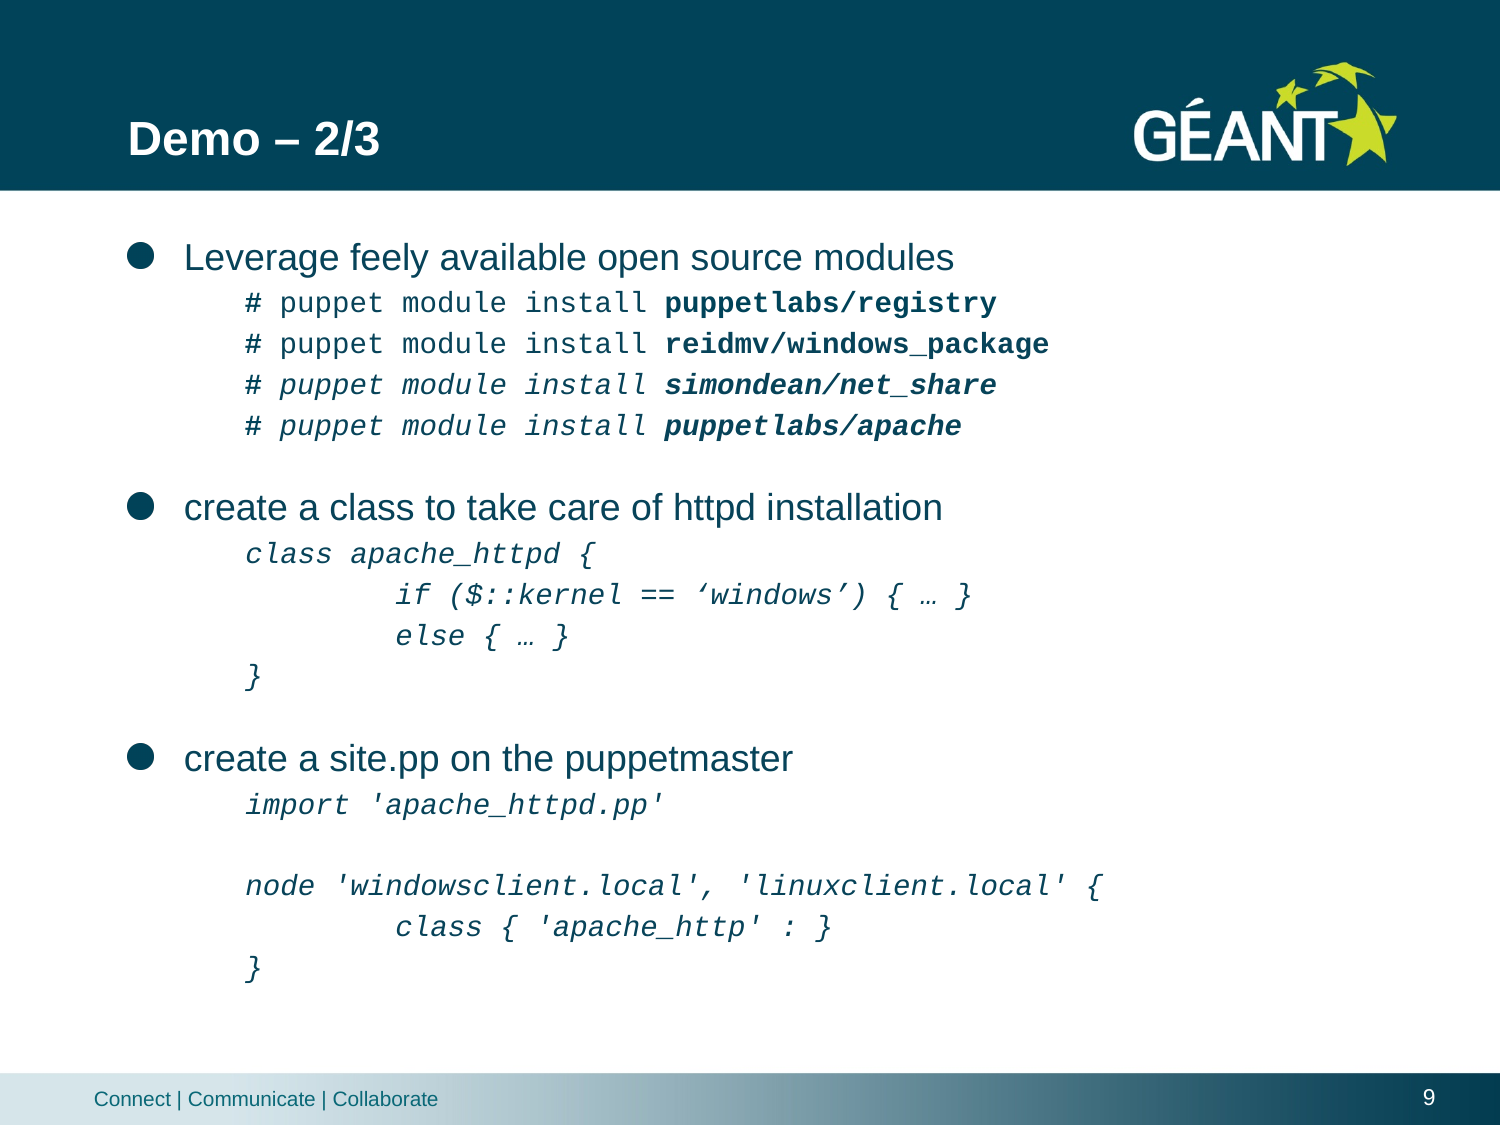

# Demo – 2/3
Leverage feely available open source modules
# puppet module install puppetlabs/registry
# puppet module install reidmv/windows_package
# puppet module install simondean/net_share
# puppet module install puppetlabs/apache
create a class to take care of httpd installation
class apache_httpd {
	if ($::kernel == ‘windows’) { … }
	else { … }
}
create a site.pp on the puppetmaster
import 'apache_httpd.pp'

node 'windowsclient.local', 'linuxclient.local' {
	class { 'apache_http' : }
}